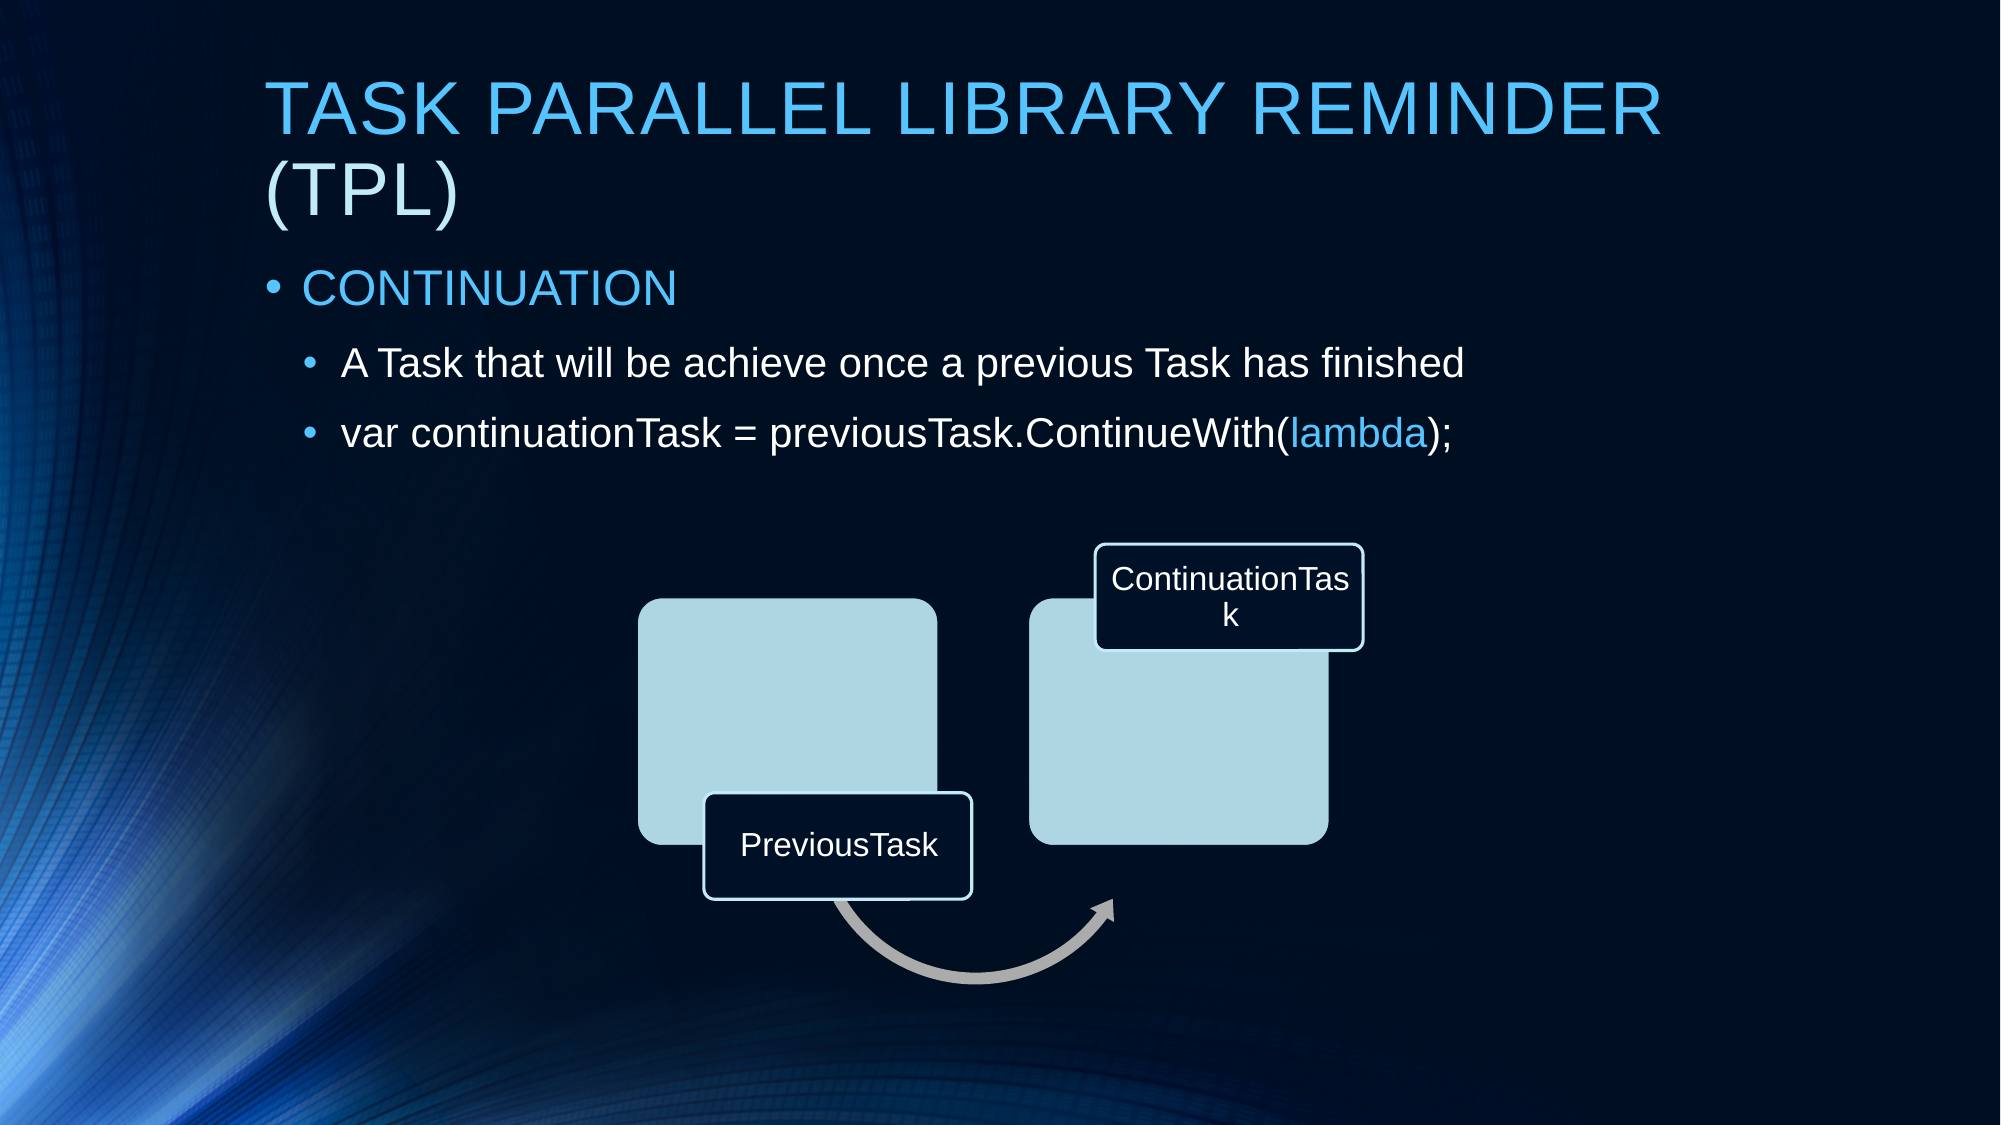

# Task Parallel Library reminder (TPL)
Continuation
A Task that will be achieve once a previous Task has finished
var continuationTask = previousTask.ContinueWith(lambda);
PreviousTask
ContinuationTask